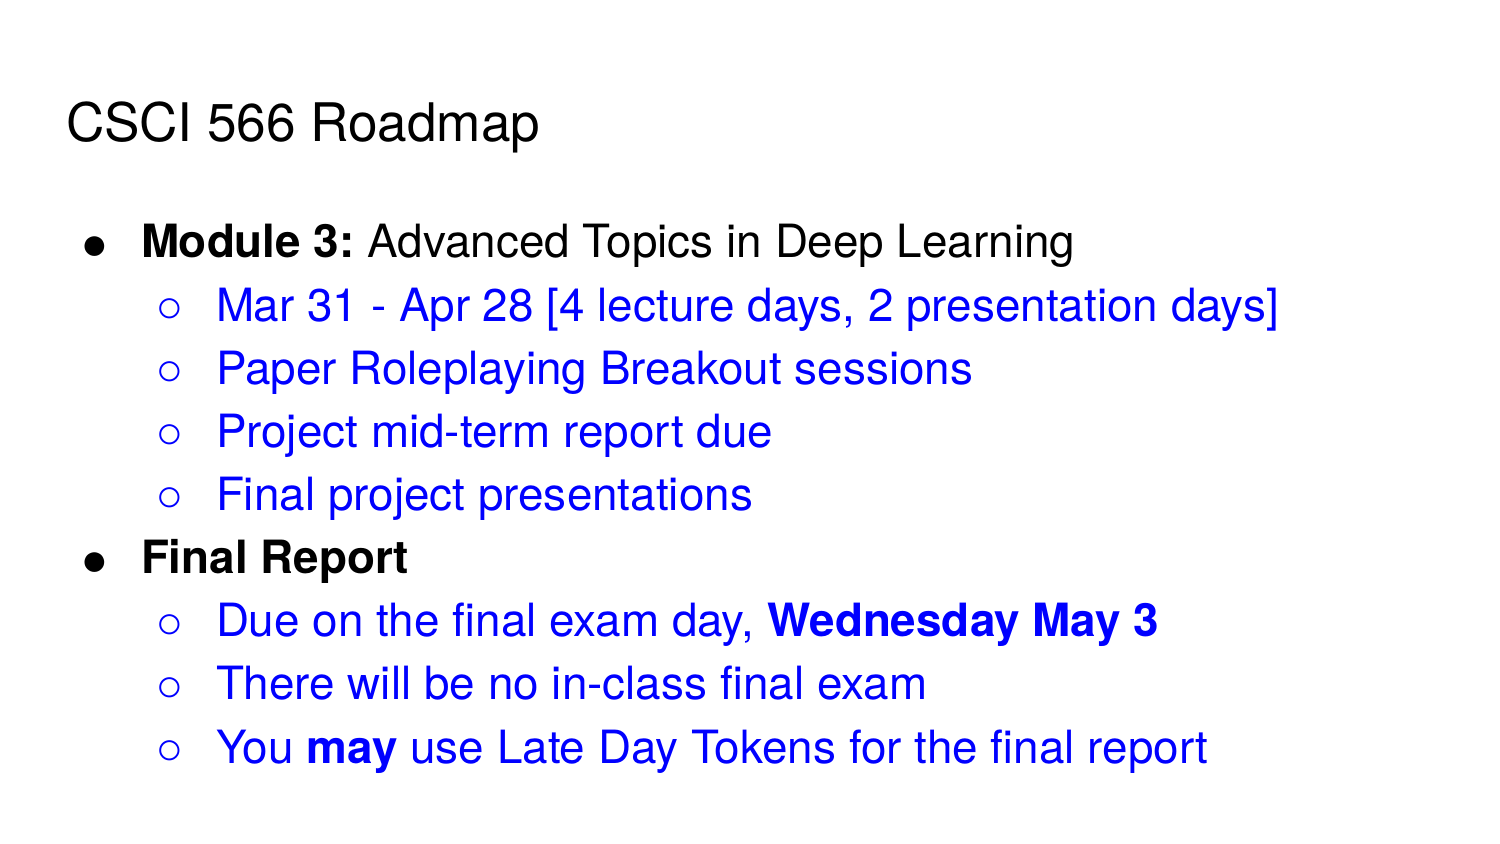

# CSCI 566 Roadmap
Module 3: Advanced Topics in Deep Learning
Mar 31 - Apr 28 [4 lecture days, 2 presentation days]
Paper Roleplaying Breakout sessions
Project mid-term report due
Final project presentations
Final Report
Due on the final exam day, Wednesday May 3
There will be no in-class final exam
You may use Late Day Tokens for the final report